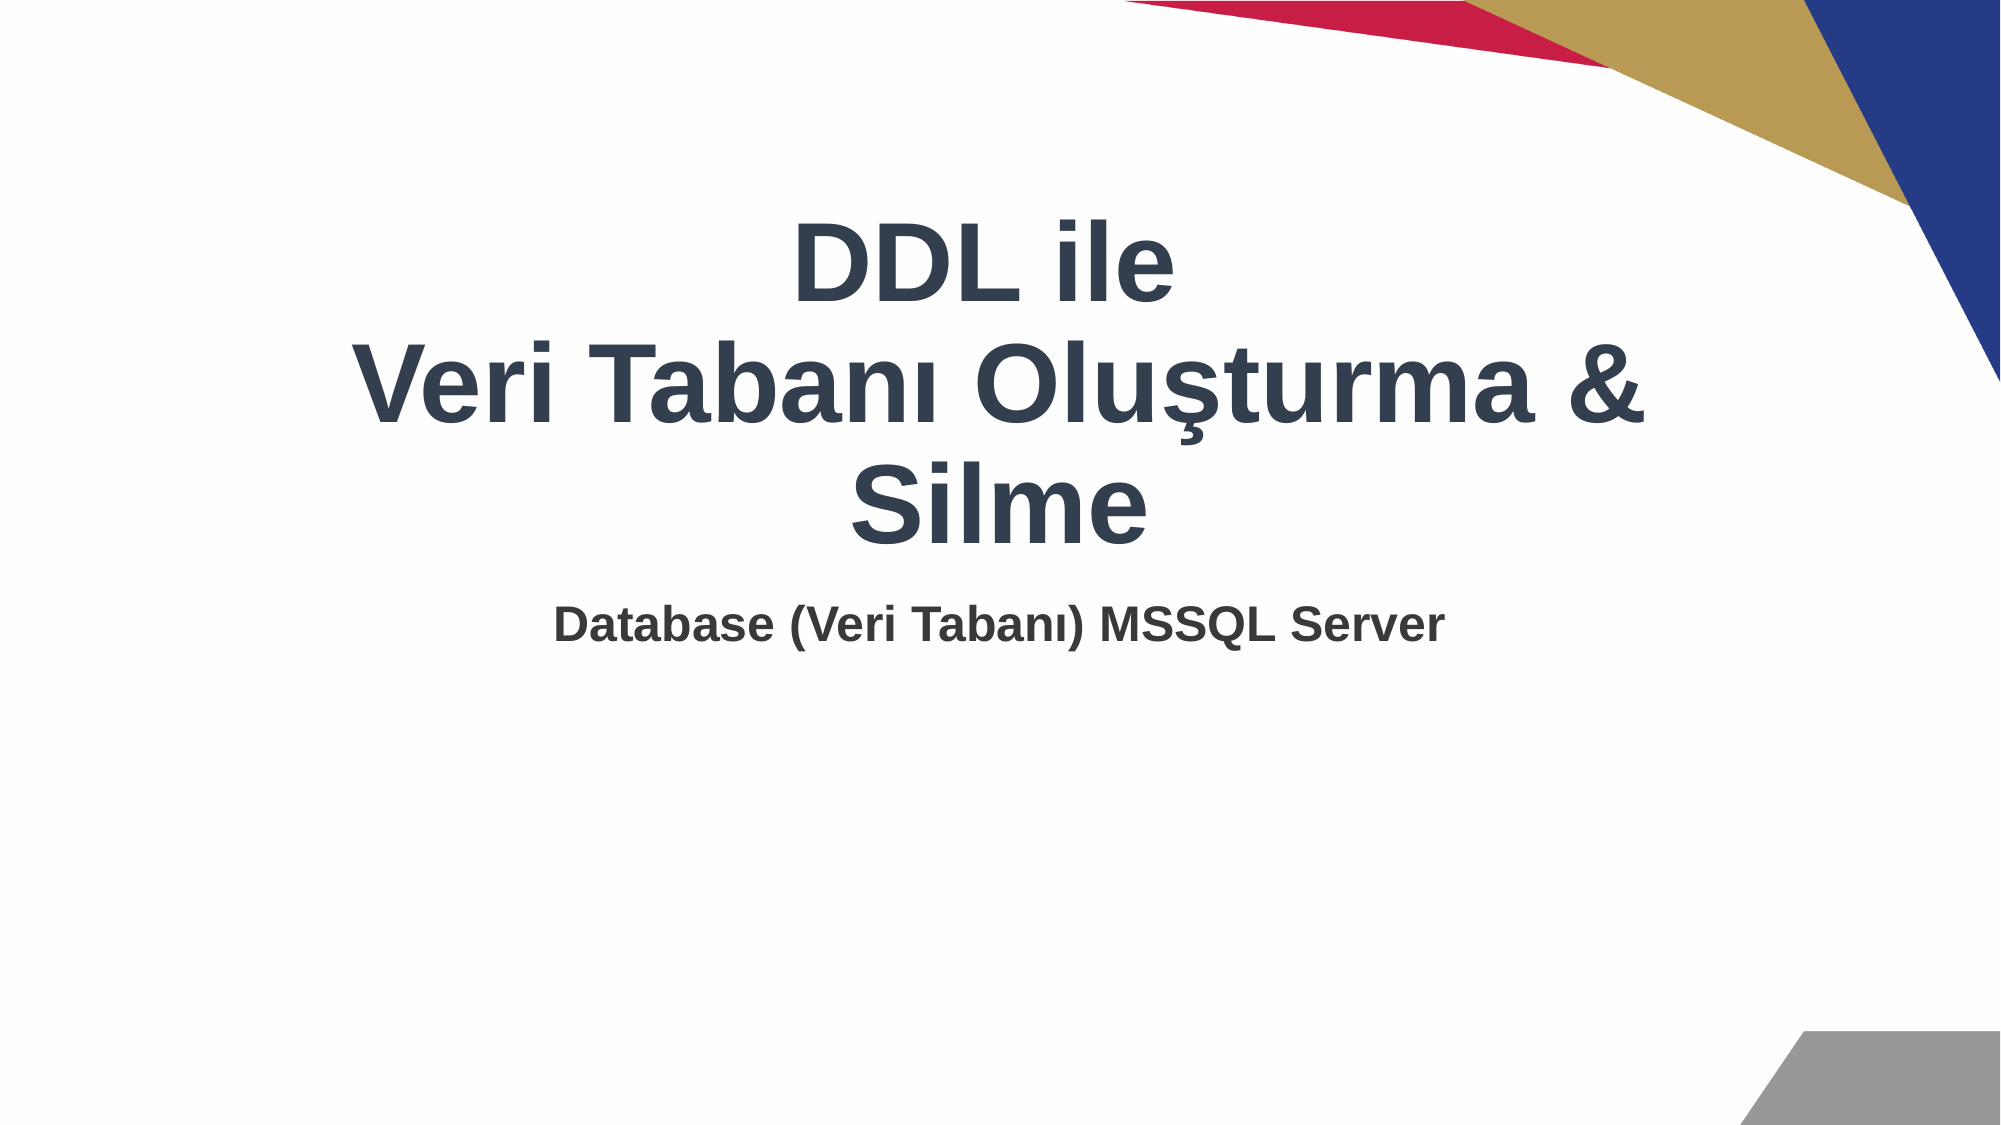

# DDL ile Veri Tabanı Oluşturma & Silme
Database (Veri Tabanı) MSSQL Server